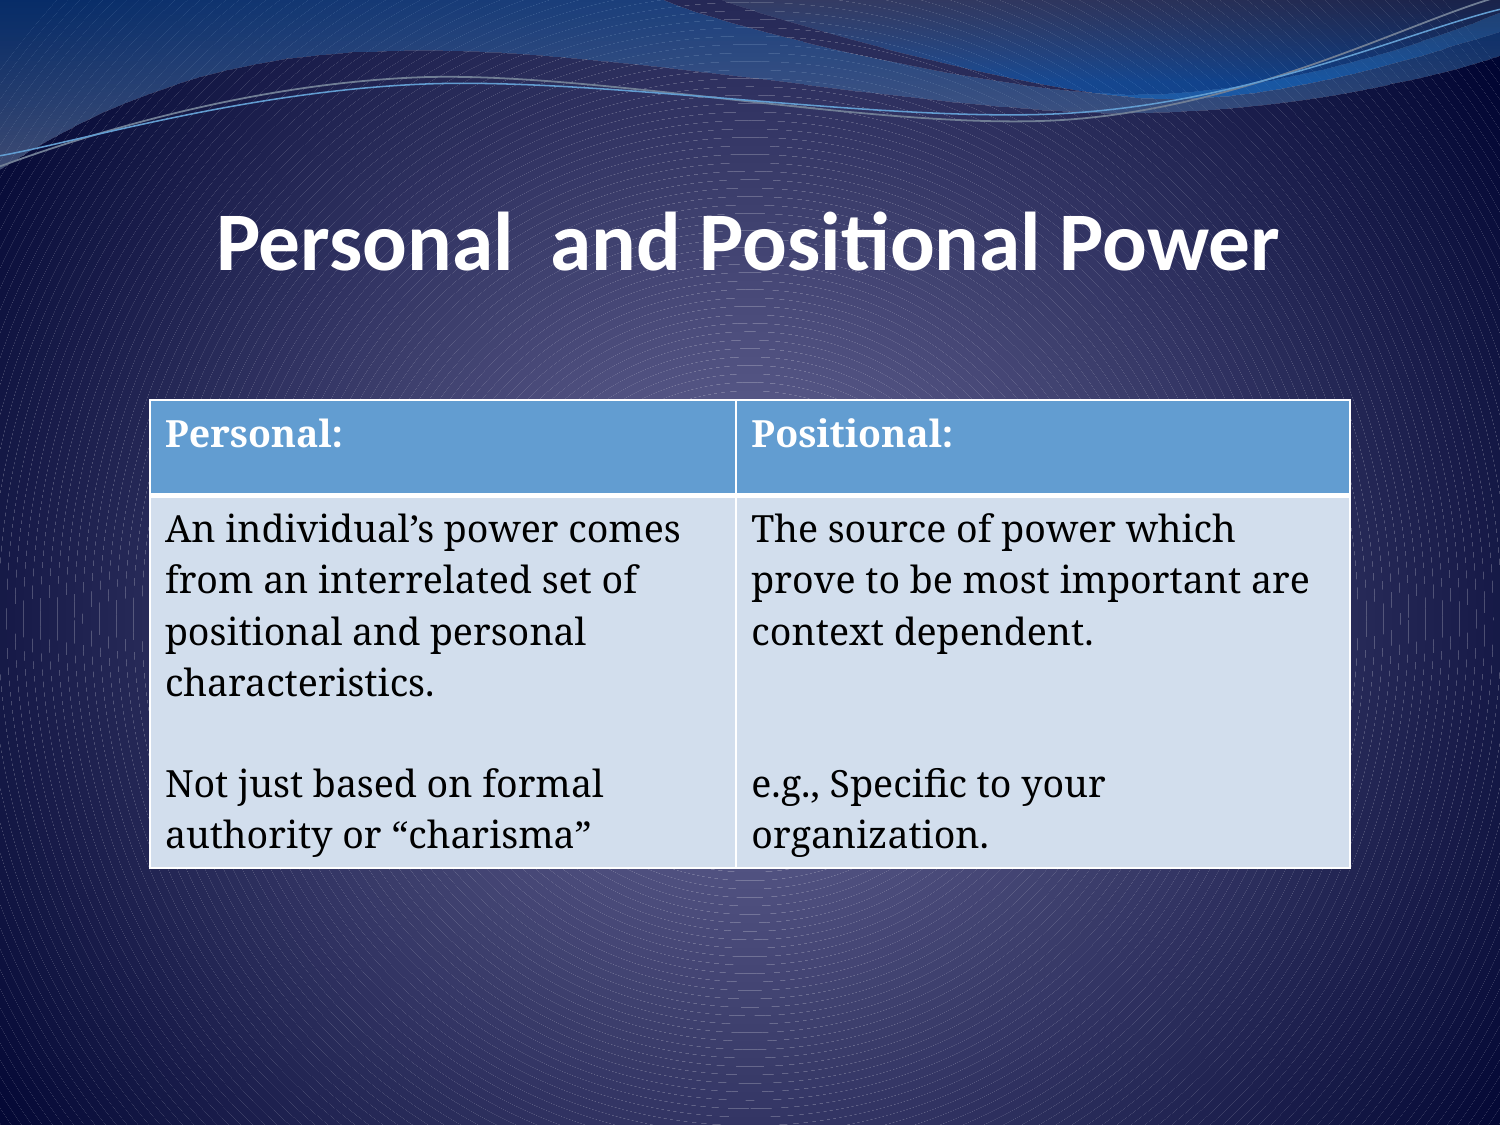

# Personal  and Positional Power
| Personal: | Positional: |
| --- | --- |
| An individual’s power comes from an interrelated set of positional and personal characteristics. Not just based on formal authority or “charisma” | The source of power which prove to be most important are context dependent. e.g., Specific to your organization. |